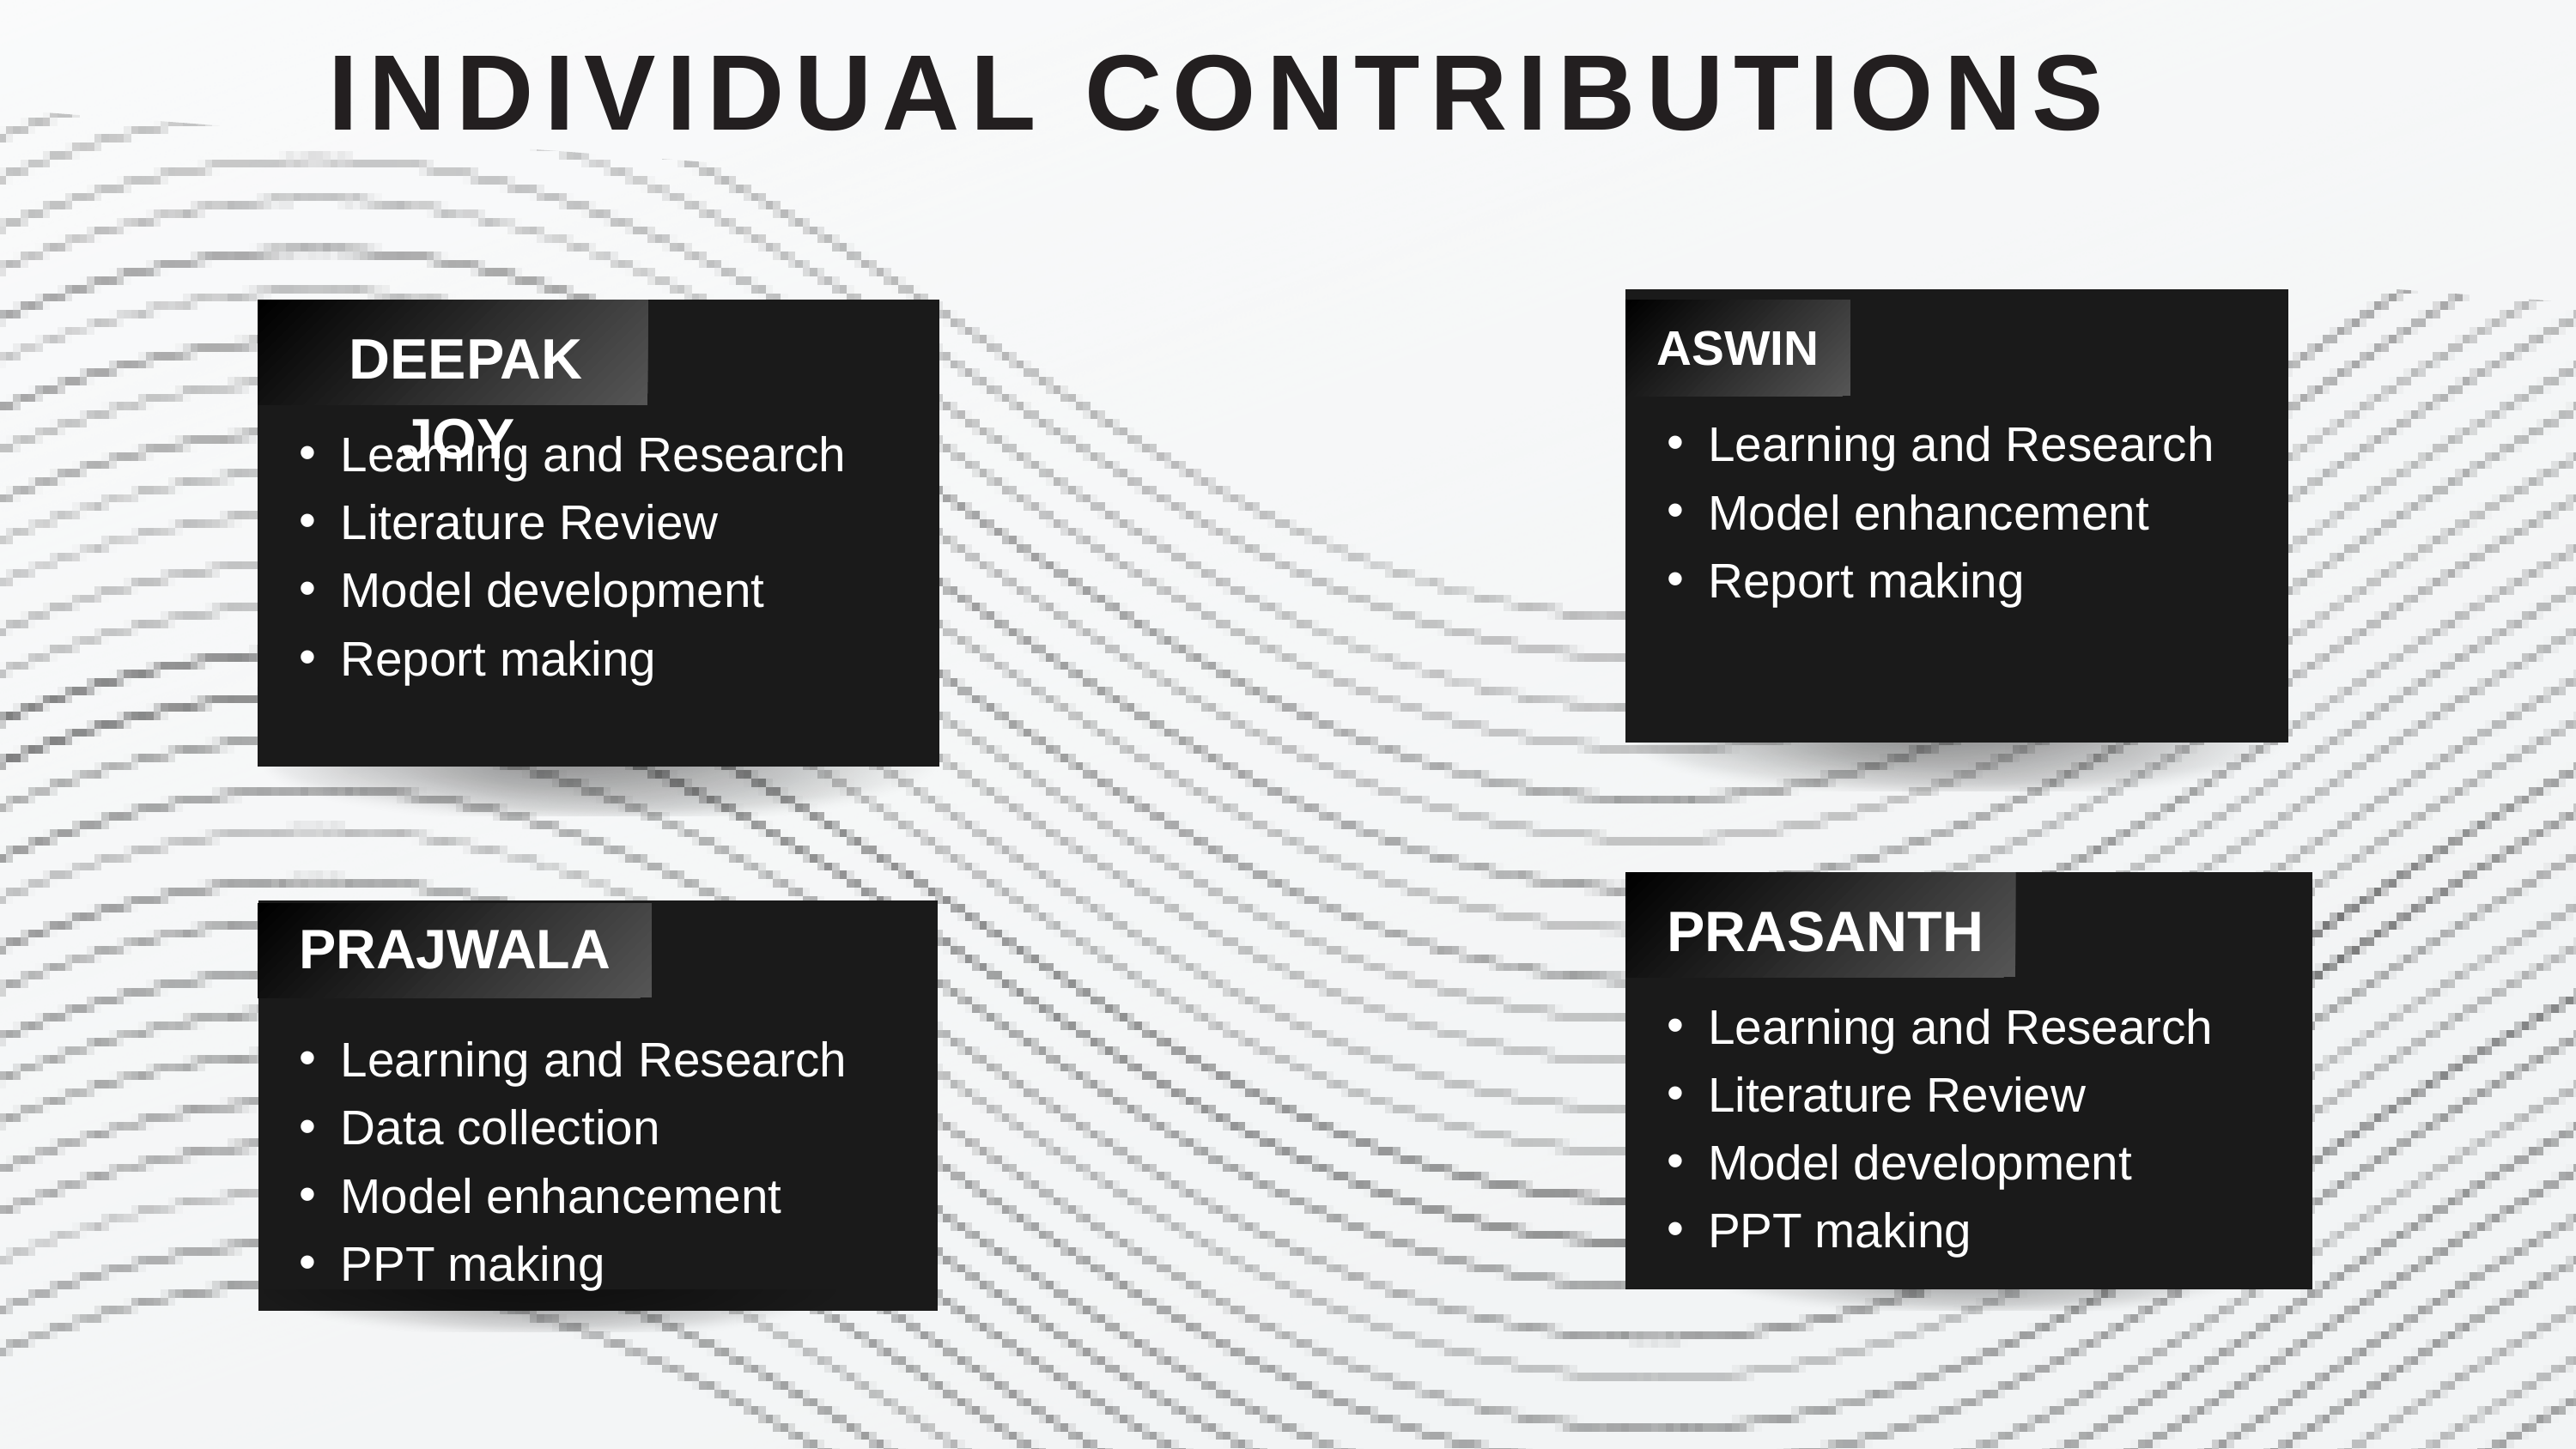

INDIVIDUAL CONTRIBUTIONS

 DEEPAK JOY
Learning and Research
Literature Review
Model development
Report making

ASWIN
Learning and Research
Model enhancement
Report making

PRASANTH
Learning and Research
Literature Review
Model development
PPT making

PRAJWALA
Learning and Research
Data collection
Model enhancement
PPT making